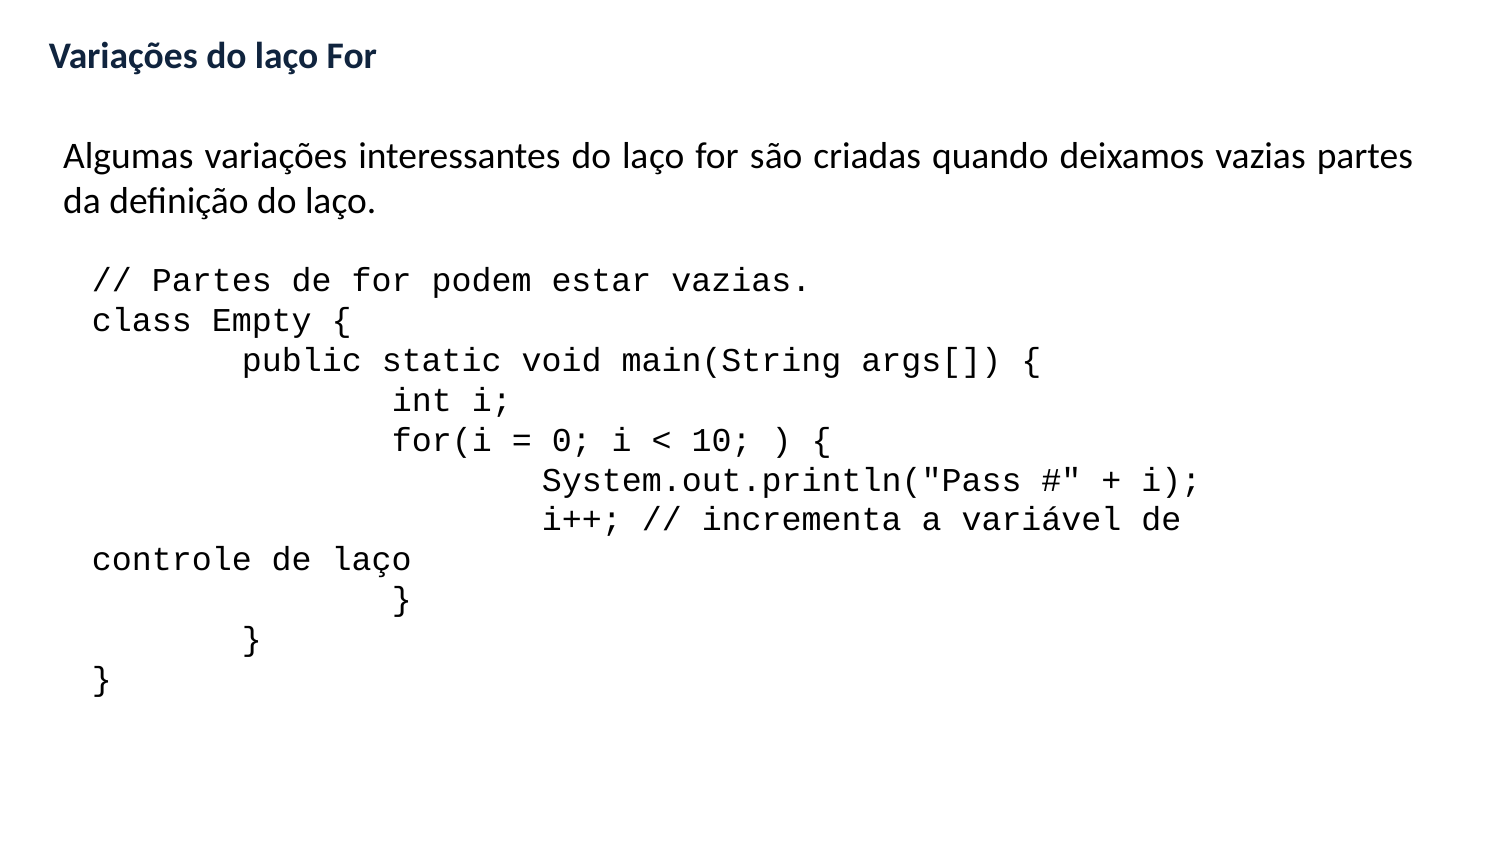

Variações do laço For
Algumas variações interessantes do laço for são criadas quando deixamos vazias partes da definição do laço.
// Partes de for podem estar vazias.
class Empty {
	public static void main(String args[]) {
		int i;
		for(i = 0; i < 10; ) {
			System.out.println("Pass #" + i);
			i++; // incrementa a variável de controle de laço
		}
	}
}